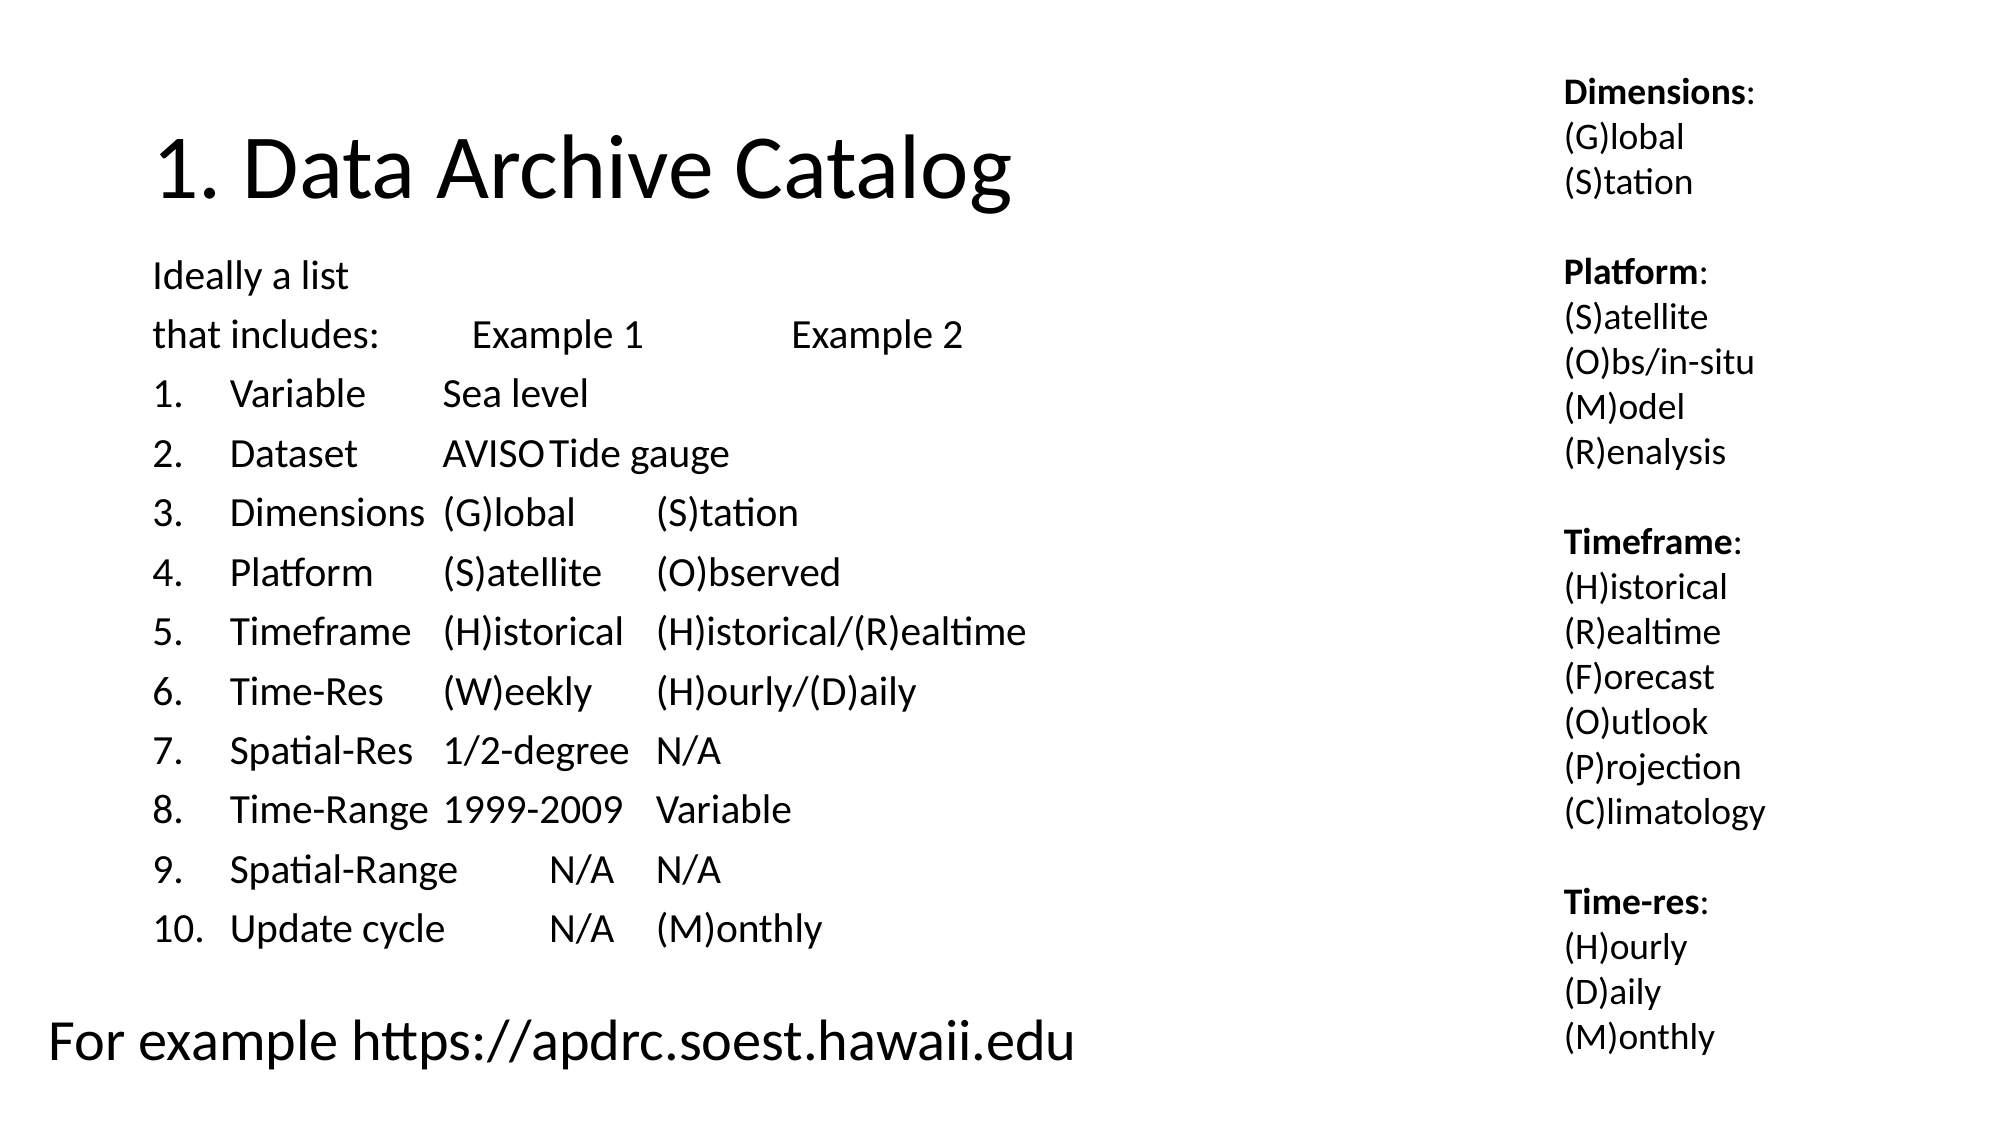

# 1. Data Archive Catalog
Dimensions:
(G)lobal
(S)tation

Platform:
(S)atellite
(O)bs/in-situ
(M)odel
(R)enalysis

Timeframe:
(H)istorical
(R)ealtime
(F)orecast
(O)utlook
(P)rojection
(C)limatology

Time-res:
(H)ourly
(D)aily
(M)onthly
Ideally a list
that includes:		Example 1		Example 2
Variable		Sea level
Dataset		AVISO			Tide gauge
Dimensions	(G)lobal			(S)tation
Platform		(S)atellite		(O)bserved
Timeframe		(H)istorical		(H)istorical/(R)ealtime
Time-Res		(W)eekly		(H)ourly/(D)aily
Spatial-Res		1/2-degree		N/A
Time-Range	1999-2009		Variable
Spatial-Range	N/A			N/A
Update cycle	N/A			(M)onthly
For example https://apdrc.soest.hawaii.edu